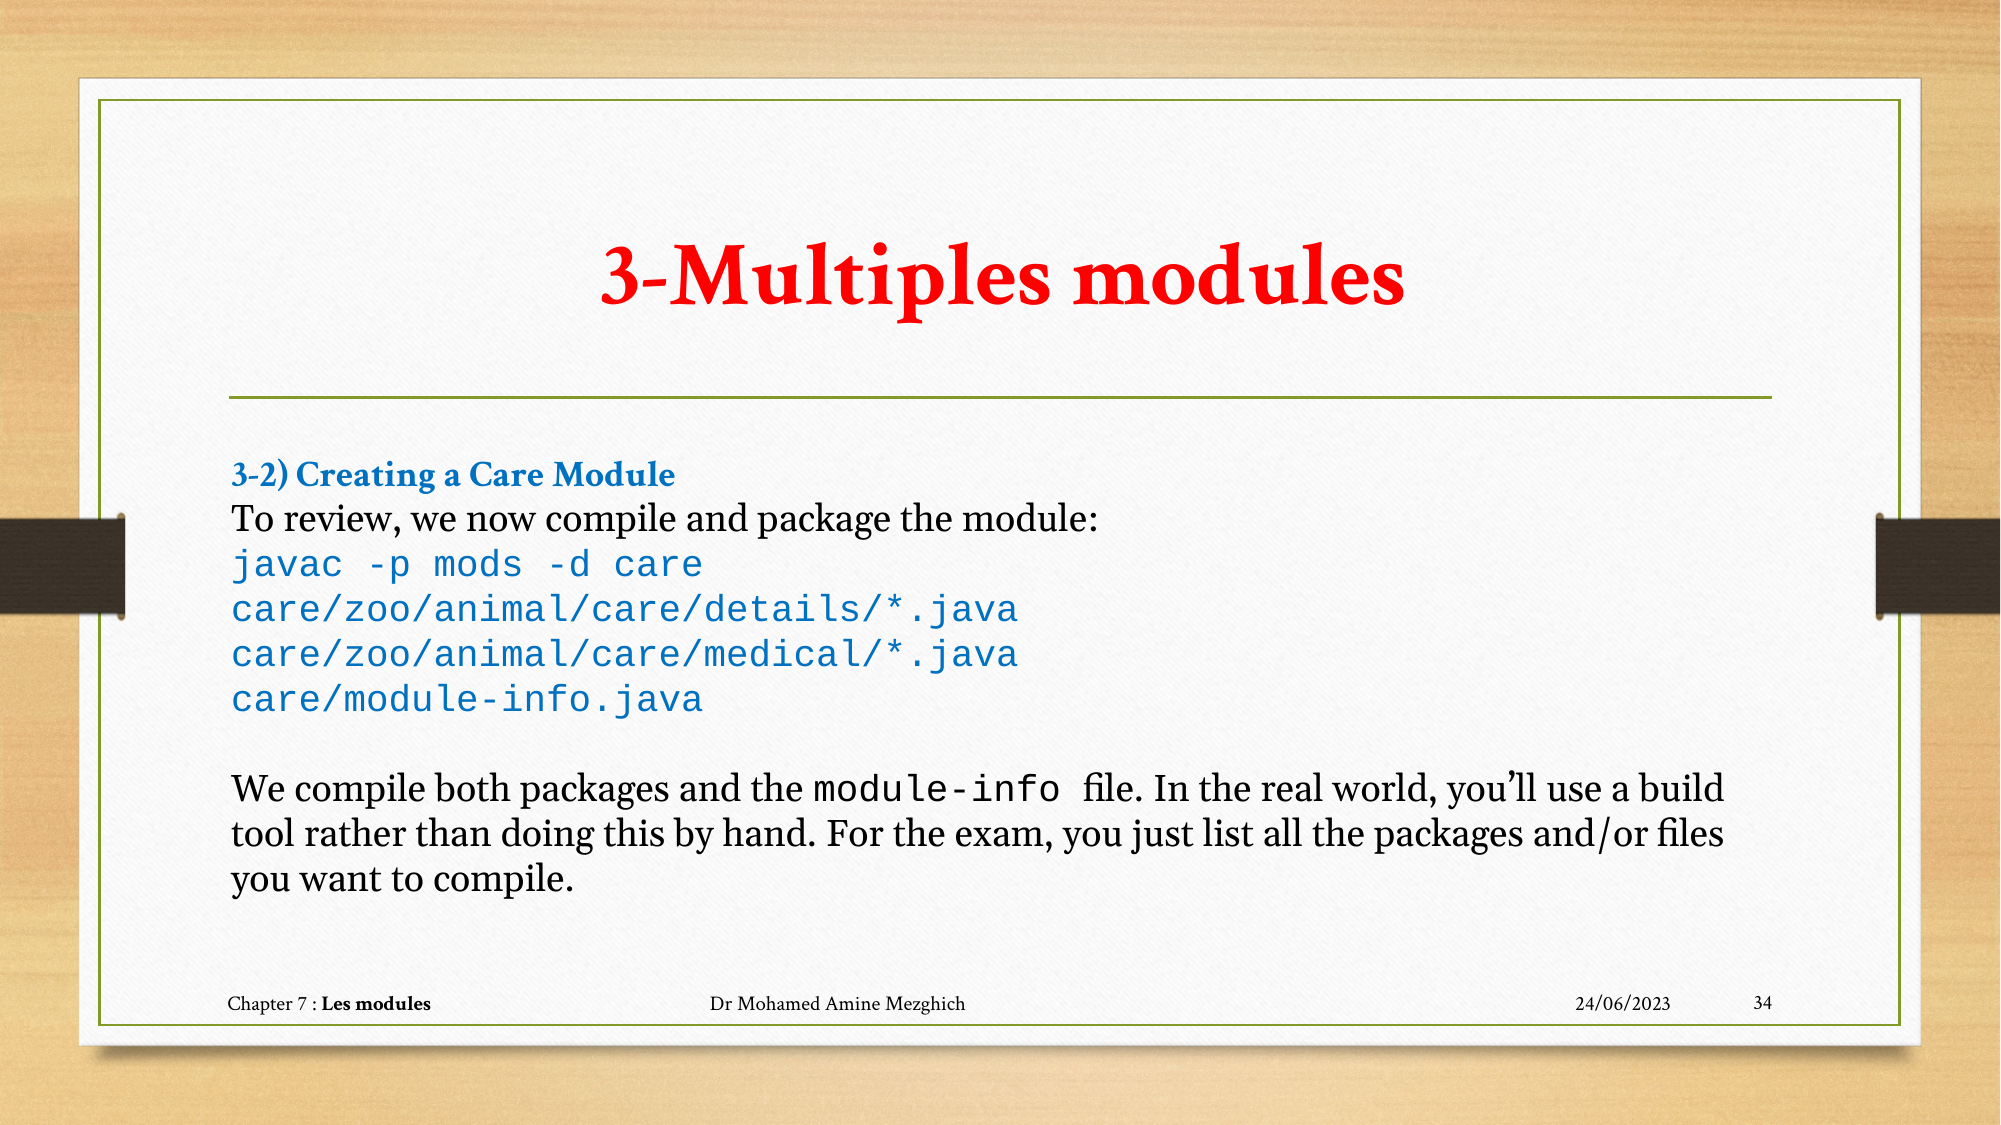

# 3-Multiples modules

3-2) Creating a Care Module
To review, we now compile and package the module:
javac -p mods -d care
care/zoo/animal/care/details/*.java
care/zoo/animal/care/medical/*.java
care/module-info.java
We compile both packages and the module-info file. In the real world, you’ll use a build tool rather than doing this by hand. For the exam, you just list all the packages and/or files you want to compile.

Chapter 7 : Les modules                                                            Dr Mohamed Amine Mezghich
24/06/2023
34